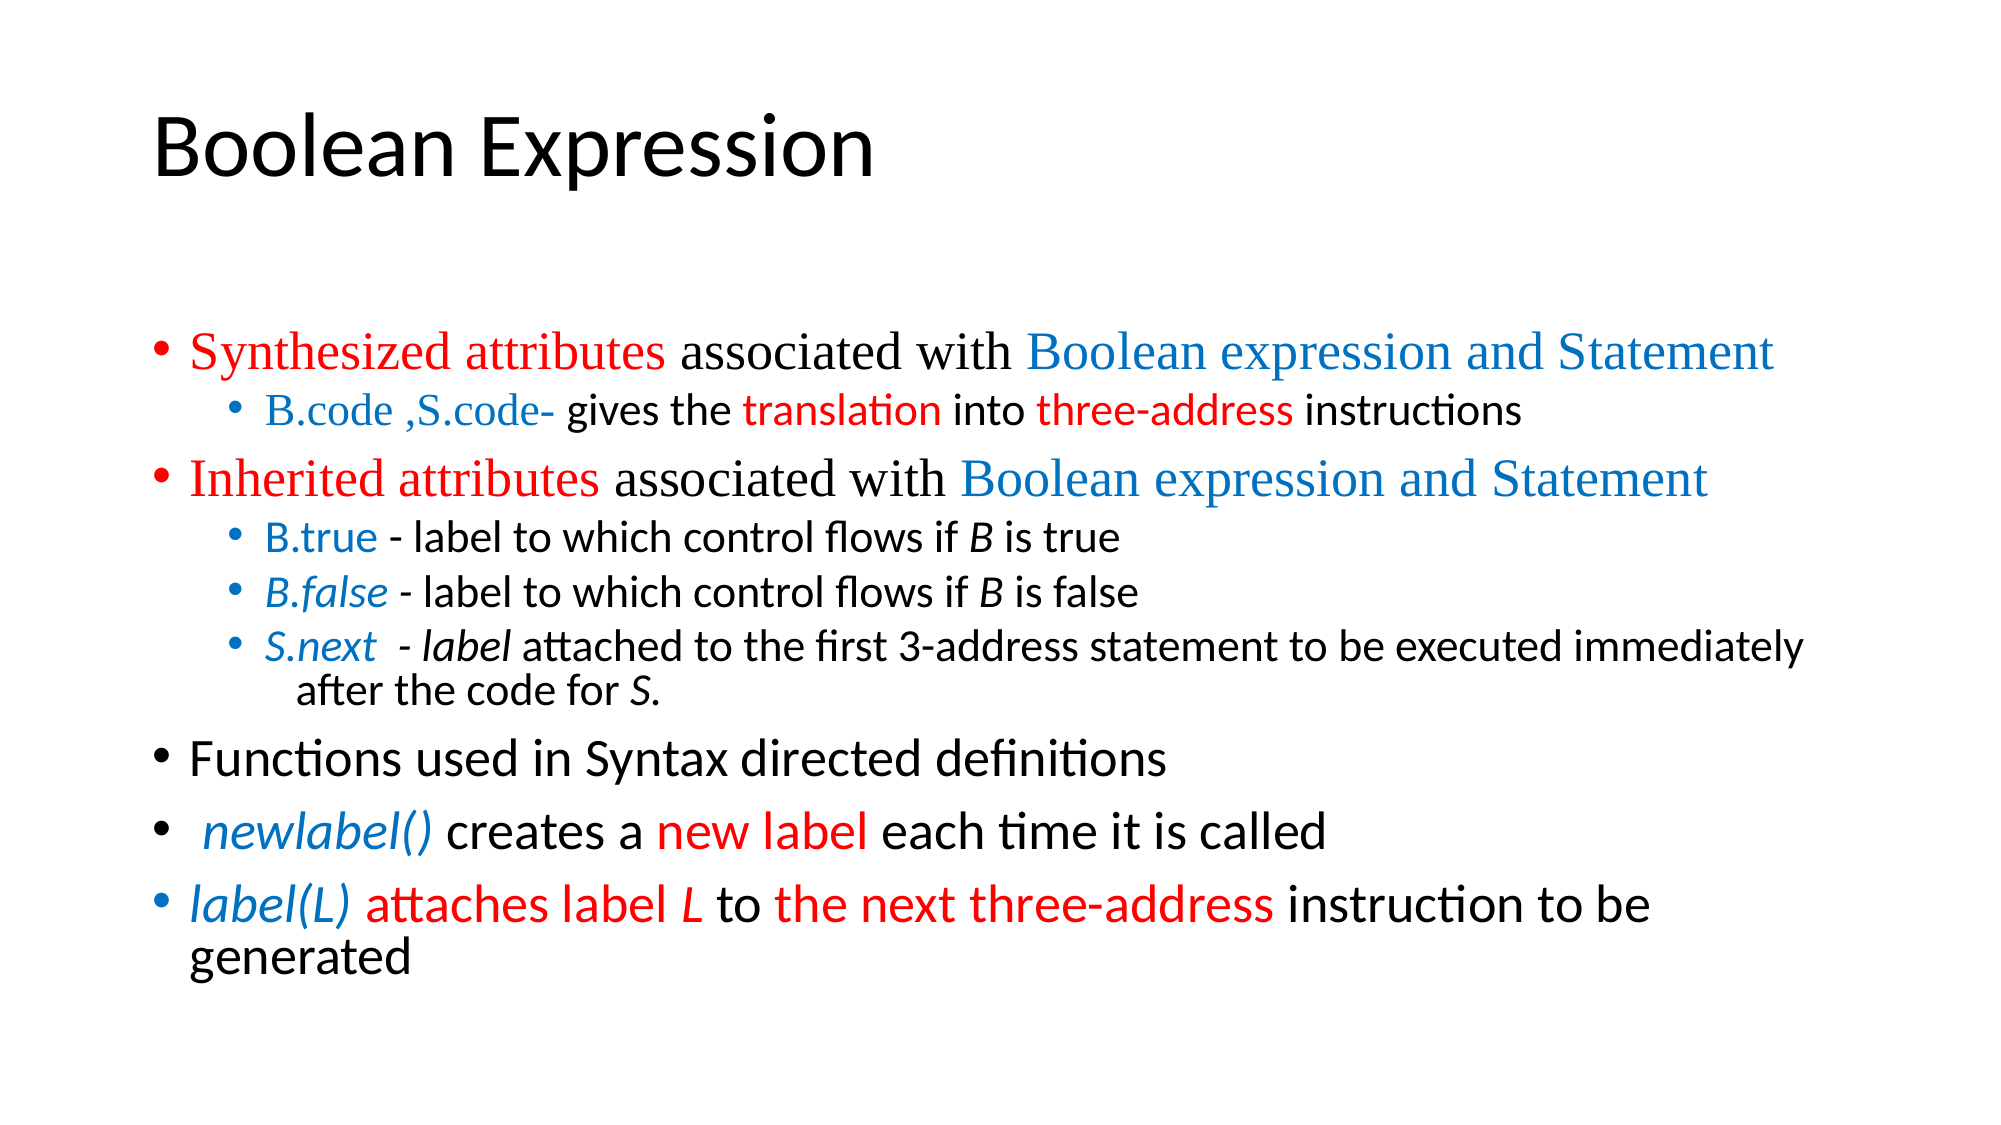

# Boolean Expression

Synthesized attributes associated with Boolean expression and Statement
B.code ,S.code- gives the translation into three-address instructions
Inherited attributes associated with Boolean expression and Statement
B.true - label to which control flows if B is true
B.false - label to which control flows if B is false
S.next  - label attached to the first 3-address statement to be executed immediately        after the code for S.
Functions used in Syntax directed definitions
 newlabel() creates a new label each time it is called
label(L) attaches label L to the next three-address instruction to be generated